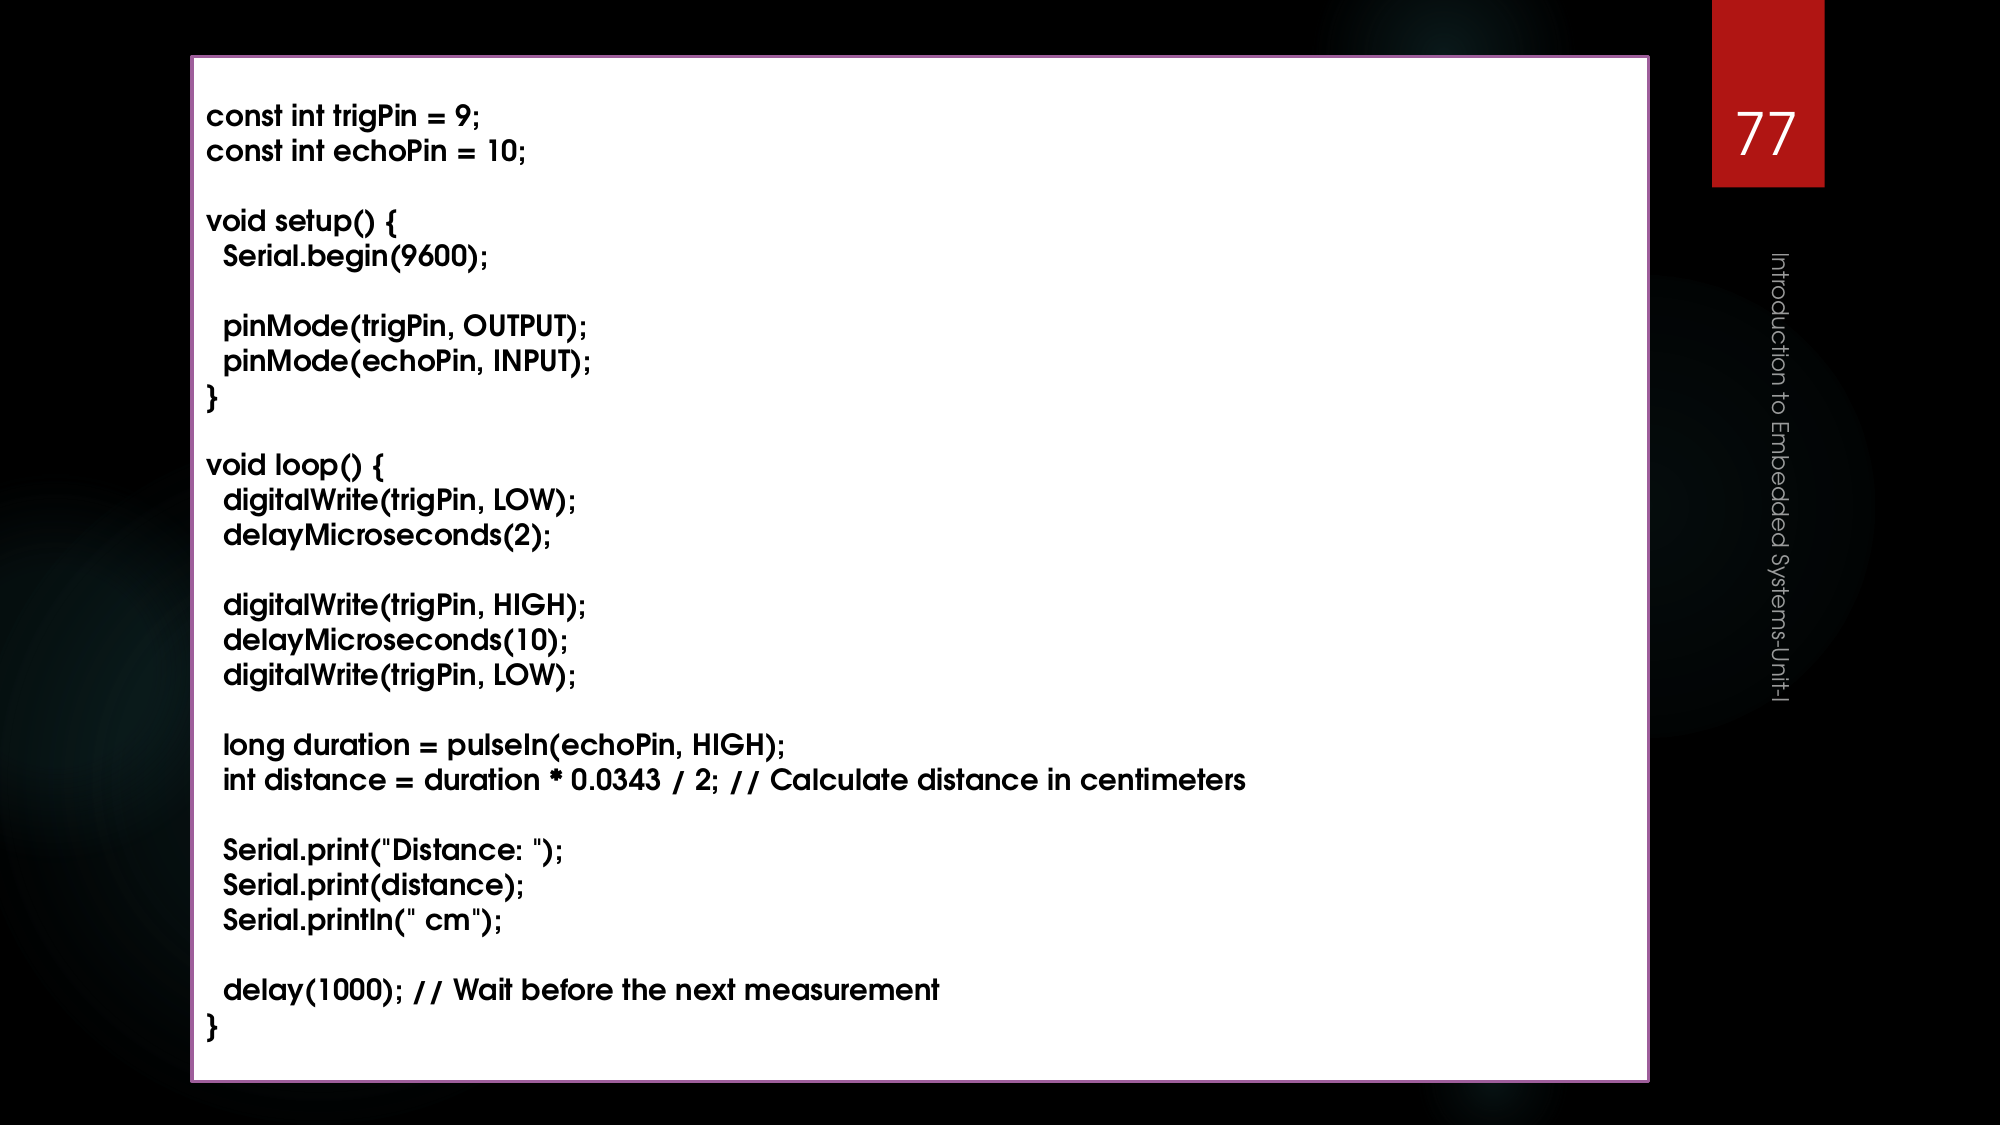

77
const int trigPin = 9;
const int echoPin = 10;

void setup() {
  Serial.begin(9600);

  pinMode(trigPin, OUTPUT);
  pinMode(echoPin, INPUT);
}

void loop() {
  digitalWrite(trigPin, LOW);
  delayMicroseconds(2);

  digitalWrite(trigPin, HIGH);
  delayMicroseconds(10);
  digitalWrite(trigPin, LOW);

  long duration = pulseIn(echoPin, HIGH);
  int distance = duration * 0.0343 / 2; // Calculate distance in centimeters

  Serial.print("Distance: ");
  Serial.print(distance);
  Serial.println(" cm");

  delay(1000); // Wait before the next measurement
}

Introduction to Embedded Systems-Unit-I